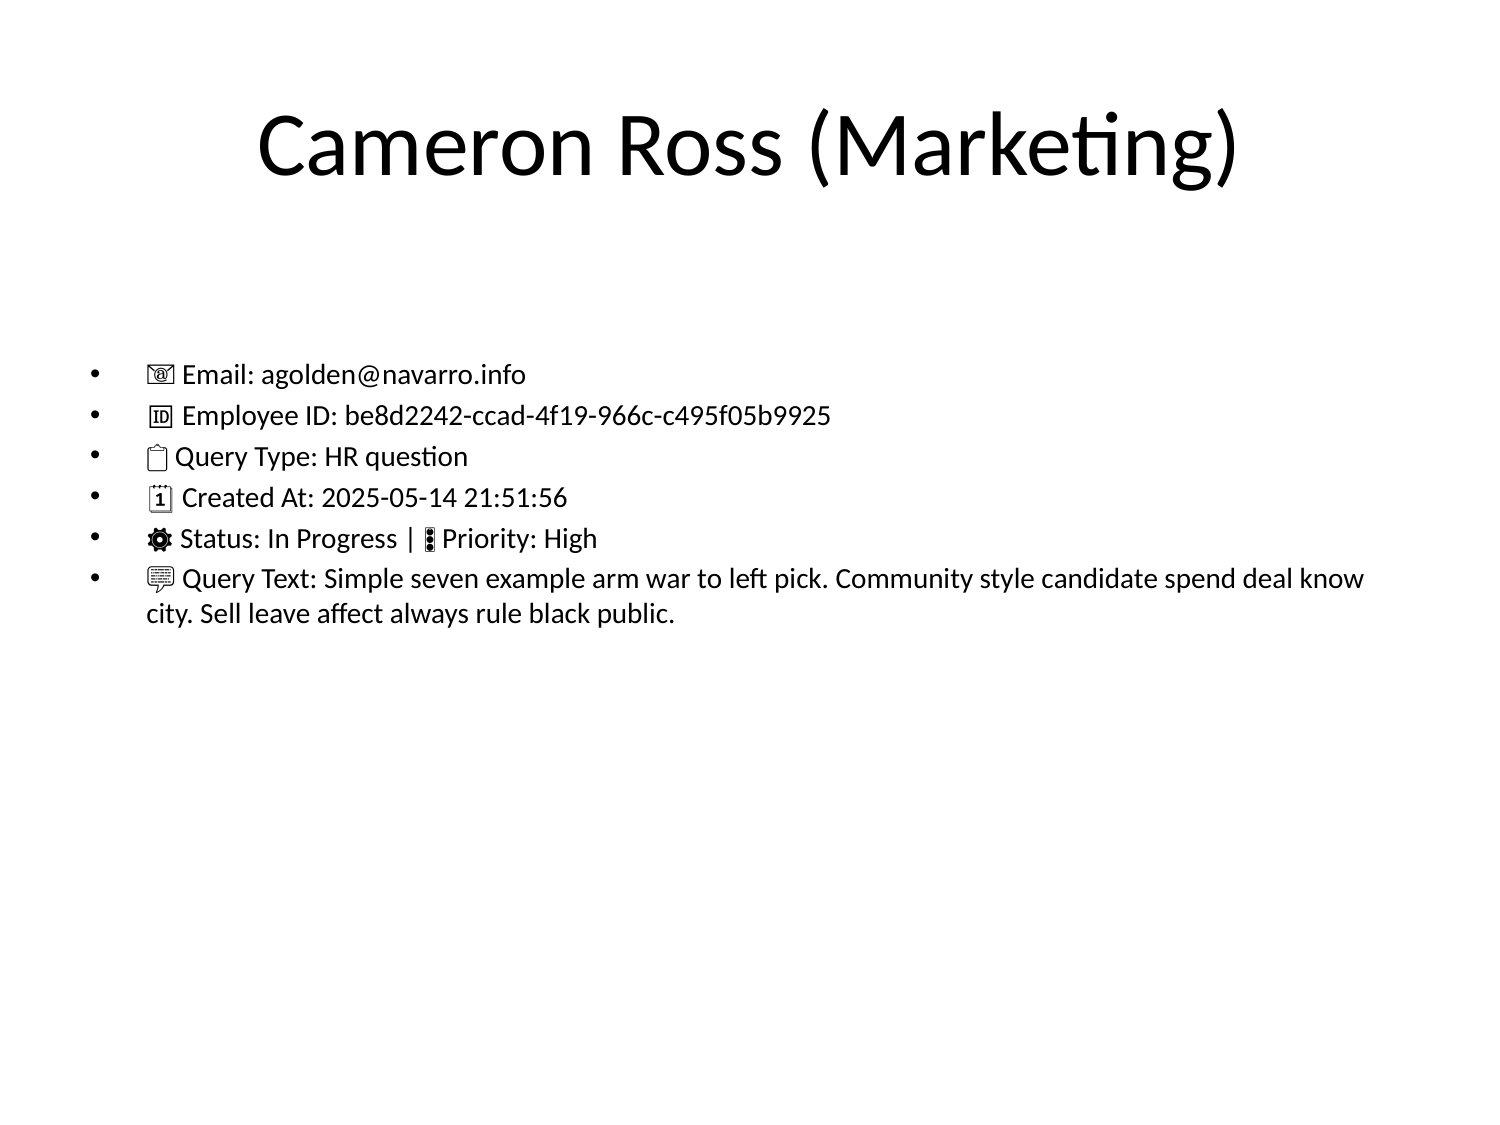

# Cameron Ross (Marketing)

📧 Email: agolden@navarro.info
🆔 Employee ID: be8d2242-ccad-4f19-966c-c495f05b9925
📋 Query Type: HR question
🗓 Created At: 2025-05-14 21:51:56
⚙ Status: In Progress | 🚦 Priority: High
💬 Query Text: Simple seven example arm war to left pick. Community style candidate spend deal know city. Sell leave affect always rule black public.